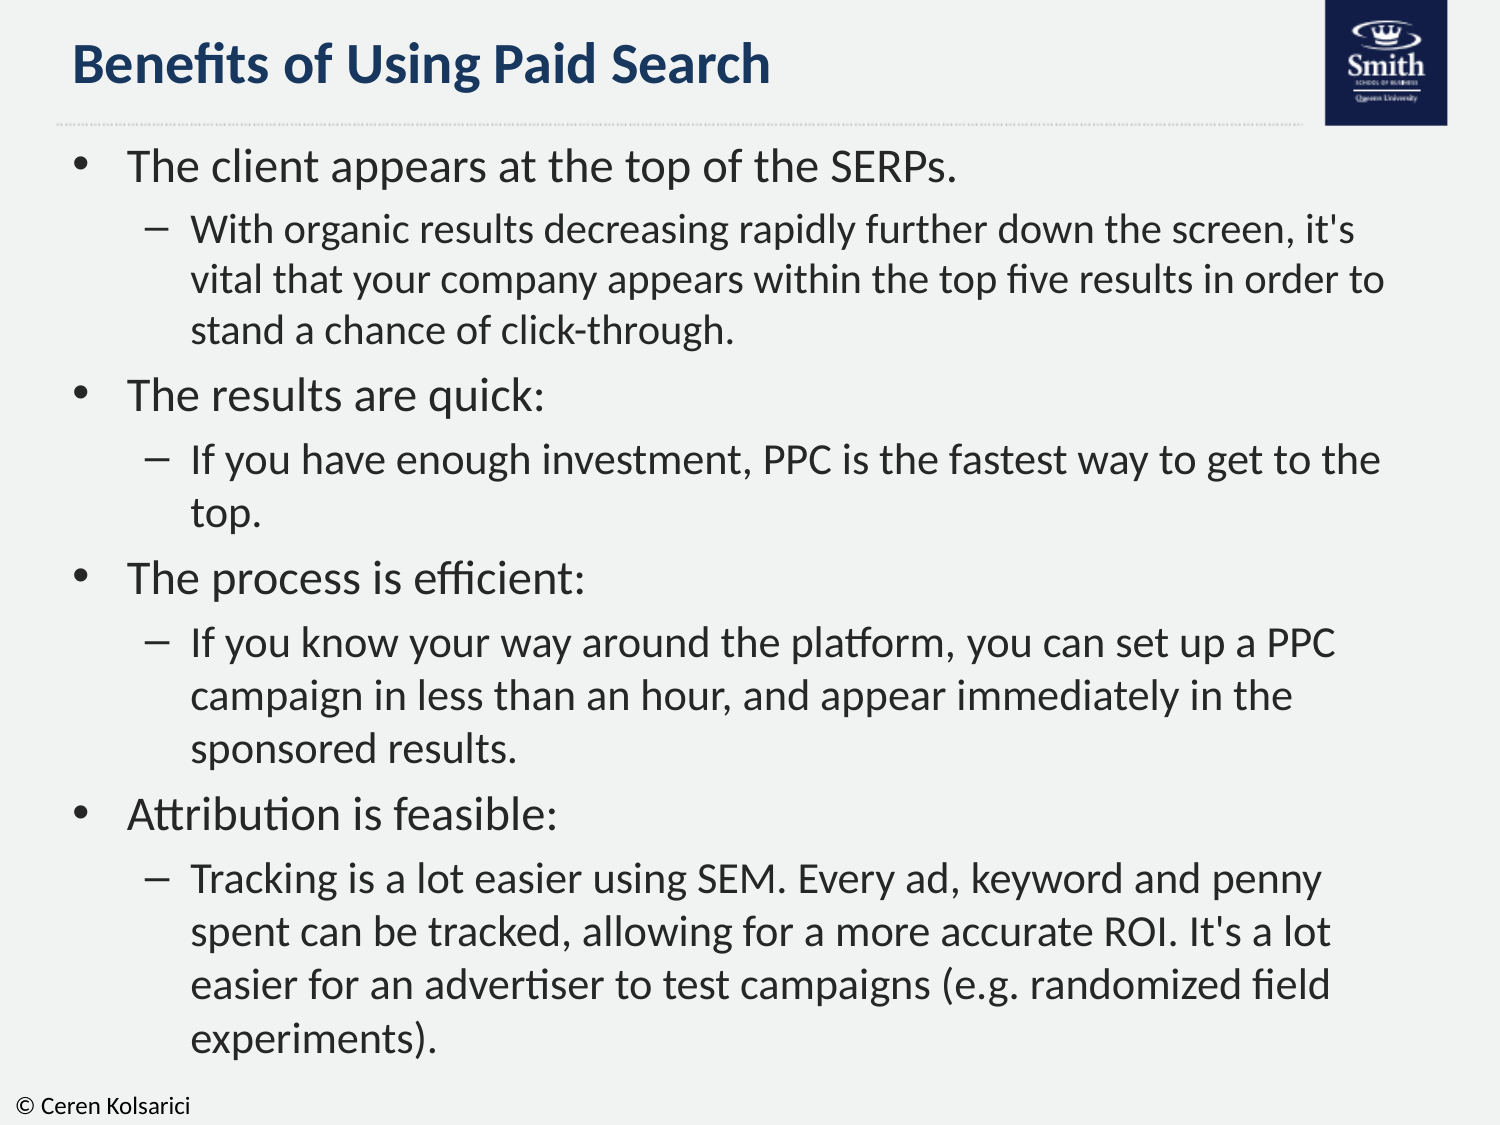

# Benefits of Using Paid Search
The client appears at the top of the SERPs.
With organic results decreasing rapidly further down the screen, it's vital that your company appears within the top five results in order to stand a chance of click-through.
The results are quick:
If you have enough investment, PPC is the fastest way to get to the top.
The process is efficient:
If you know your way around the platform, you can set up a PPC campaign in less than an hour, and appear immediately in the sponsored results.
Attribution is feasible:
Tracking is a lot easier using SEM. Every ad, keyword and penny spent can be tracked, allowing for a more accurate ROI. It's a lot easier for an advertiser to test campaigns (e.g. randomized field experiments).
© Ceren Kolsarici